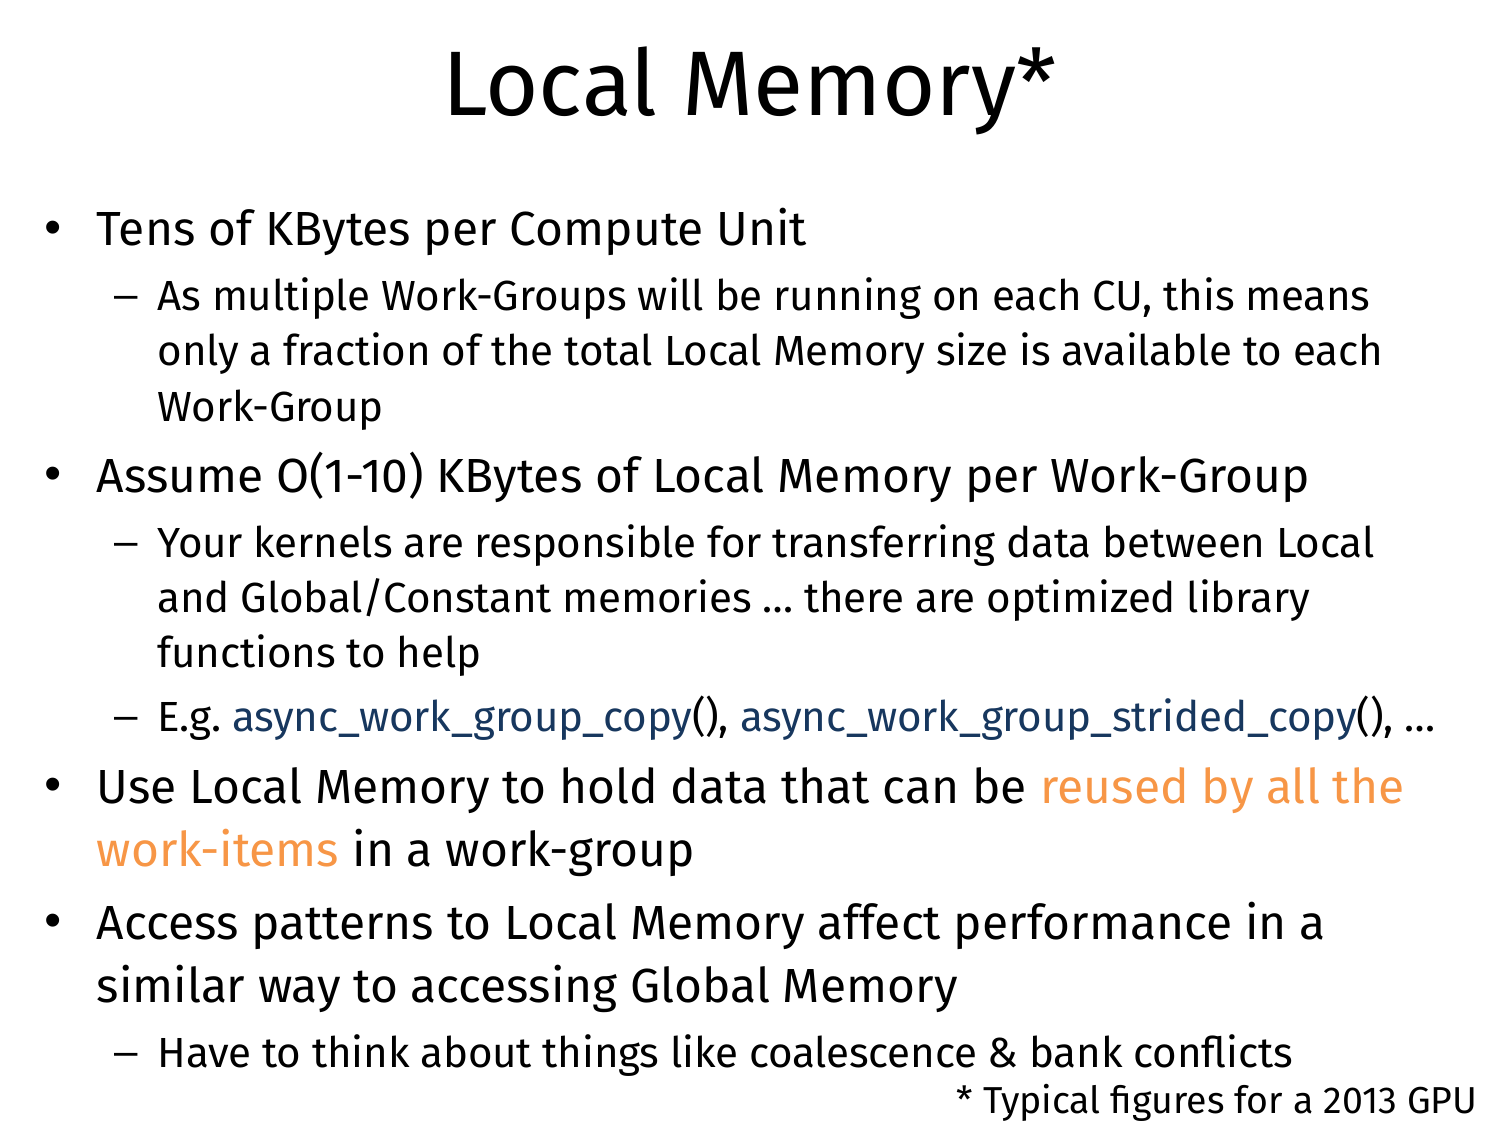

# Local Memory*
Tens of KBytes per Compute Unit
As multiple Work-Groups will be running on each CU, this means only a fraction of the total Local Memory size is available to each Work-Group
Assume O(1-10) KBytes of Local Memory per Work-Group
Your kernels are responsible for transferring data between Local and Global/Constant memories … there are optimized library functions to help
E.g. async_work_group_copy(), async_work_group_strided_copy(), …
Use Local Memory to hold data that can be reused by all the work-items in a work-group
Access patterns to Local Memory affect performance in a similar way to accessing Global Memory
Have to think about things like coalescence & bank conflicts
* Typical figures for a 2013 GPU